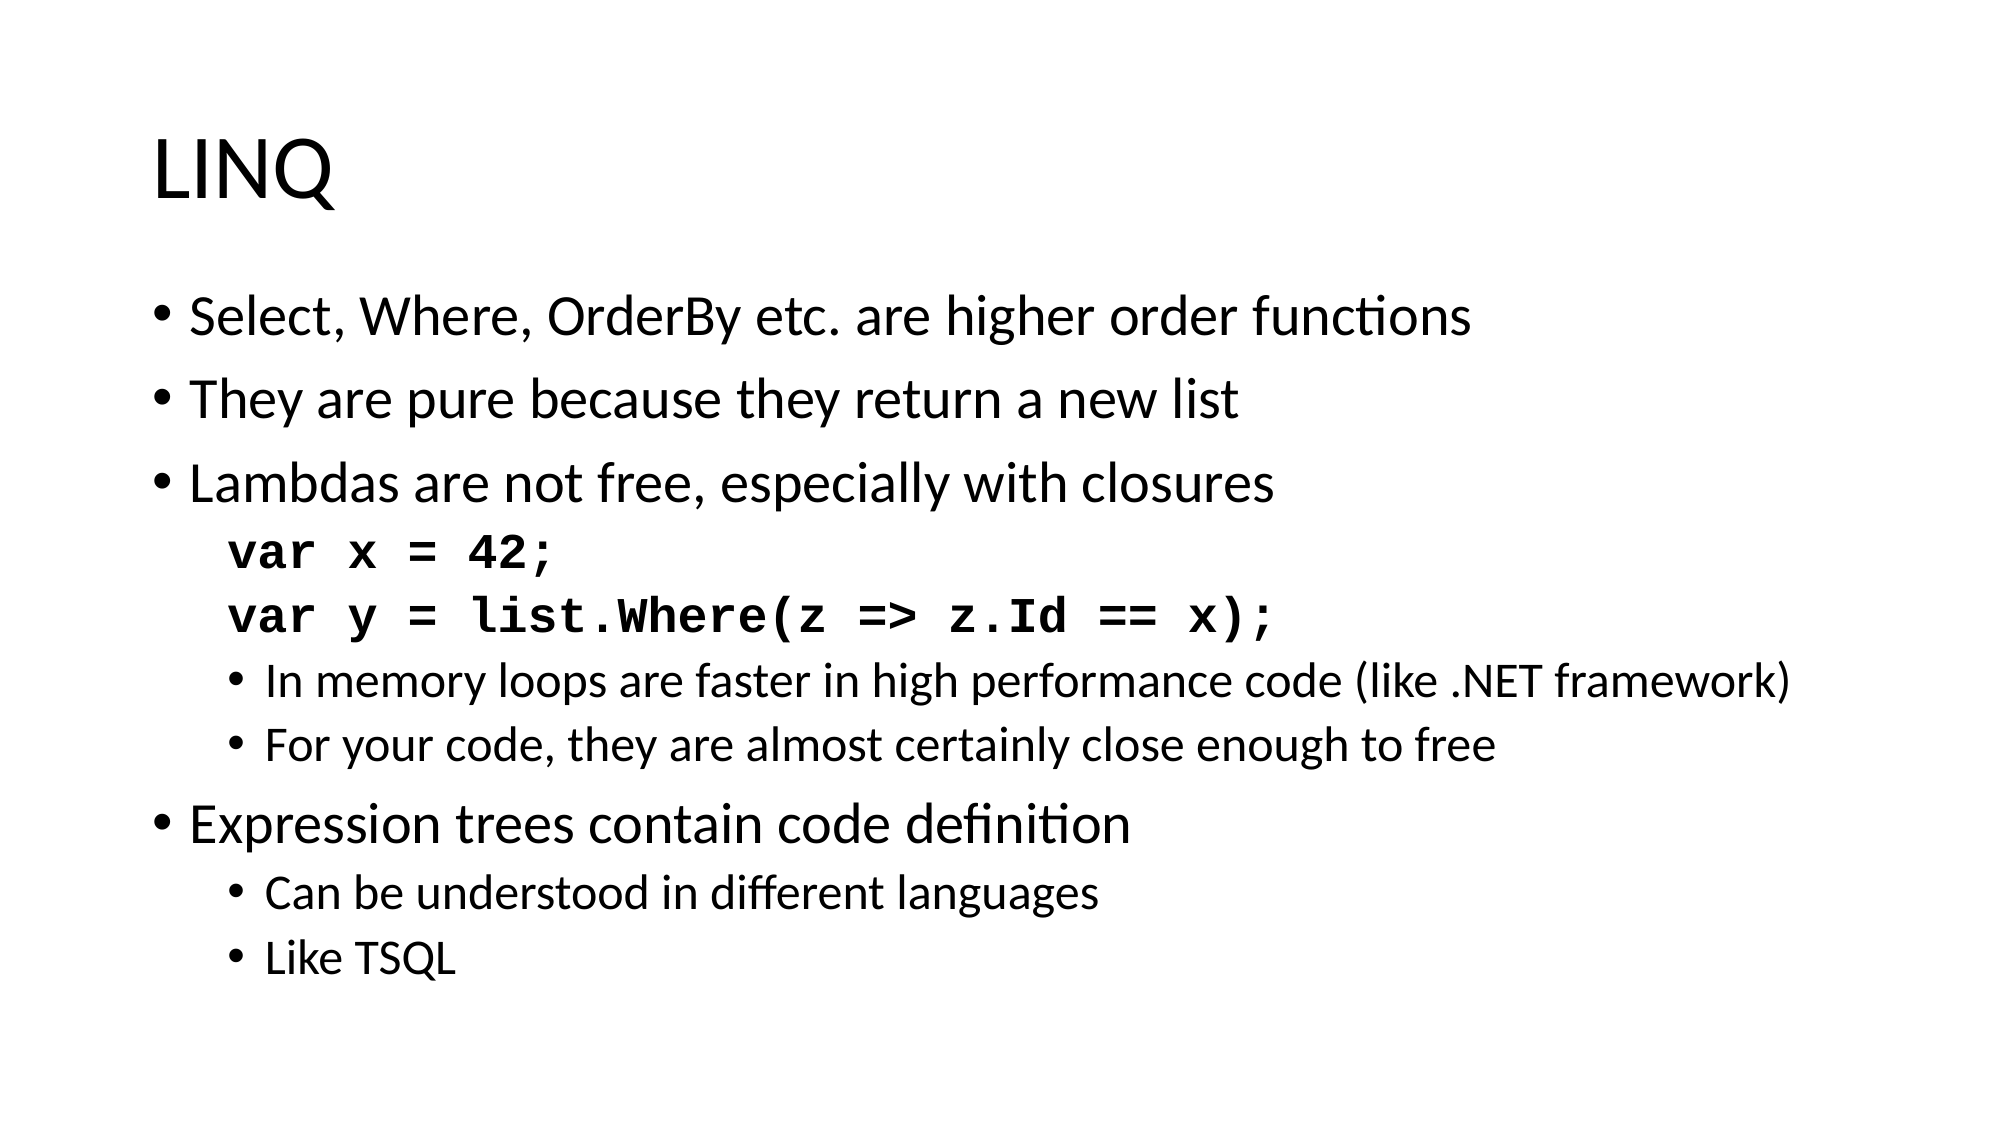

# LINQ
Select, Where, OrderBy etc. are higher order functions
They are pure because they return a new list
Lambdas are not free, especially with closures
var x = 42;
var y = list.Where(z => z.Id == x);
In memory loops are faster in high performance code (like .NET framework)
For your code, they are almost certainly close enough to free
Expression trees contain code definition
Can be understood in different languages
Like TSQL